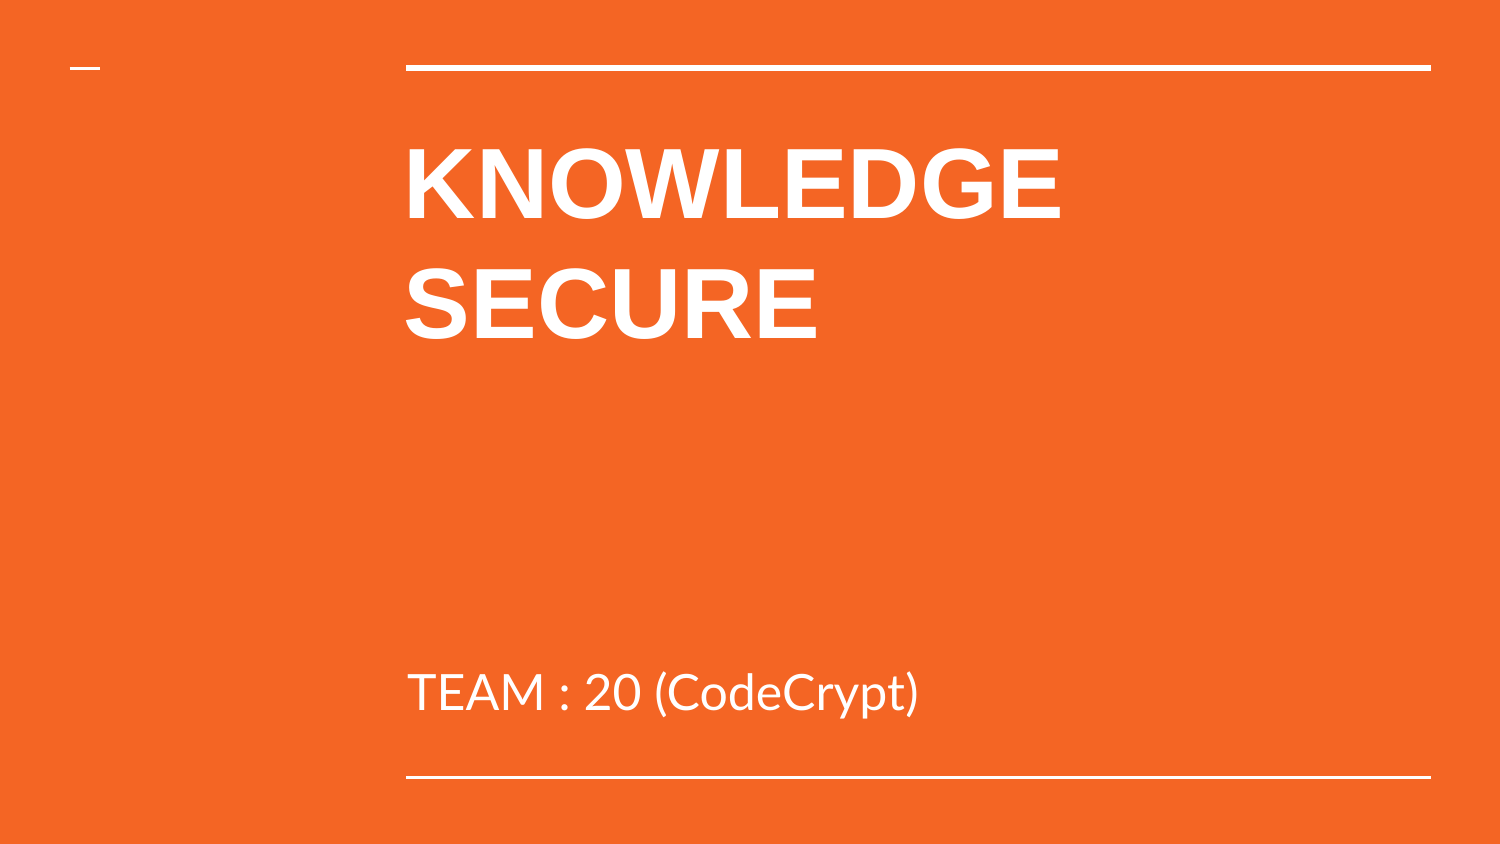

# KNOWLEDGE SECURE
TEAM : 20 (CodeCrypt)